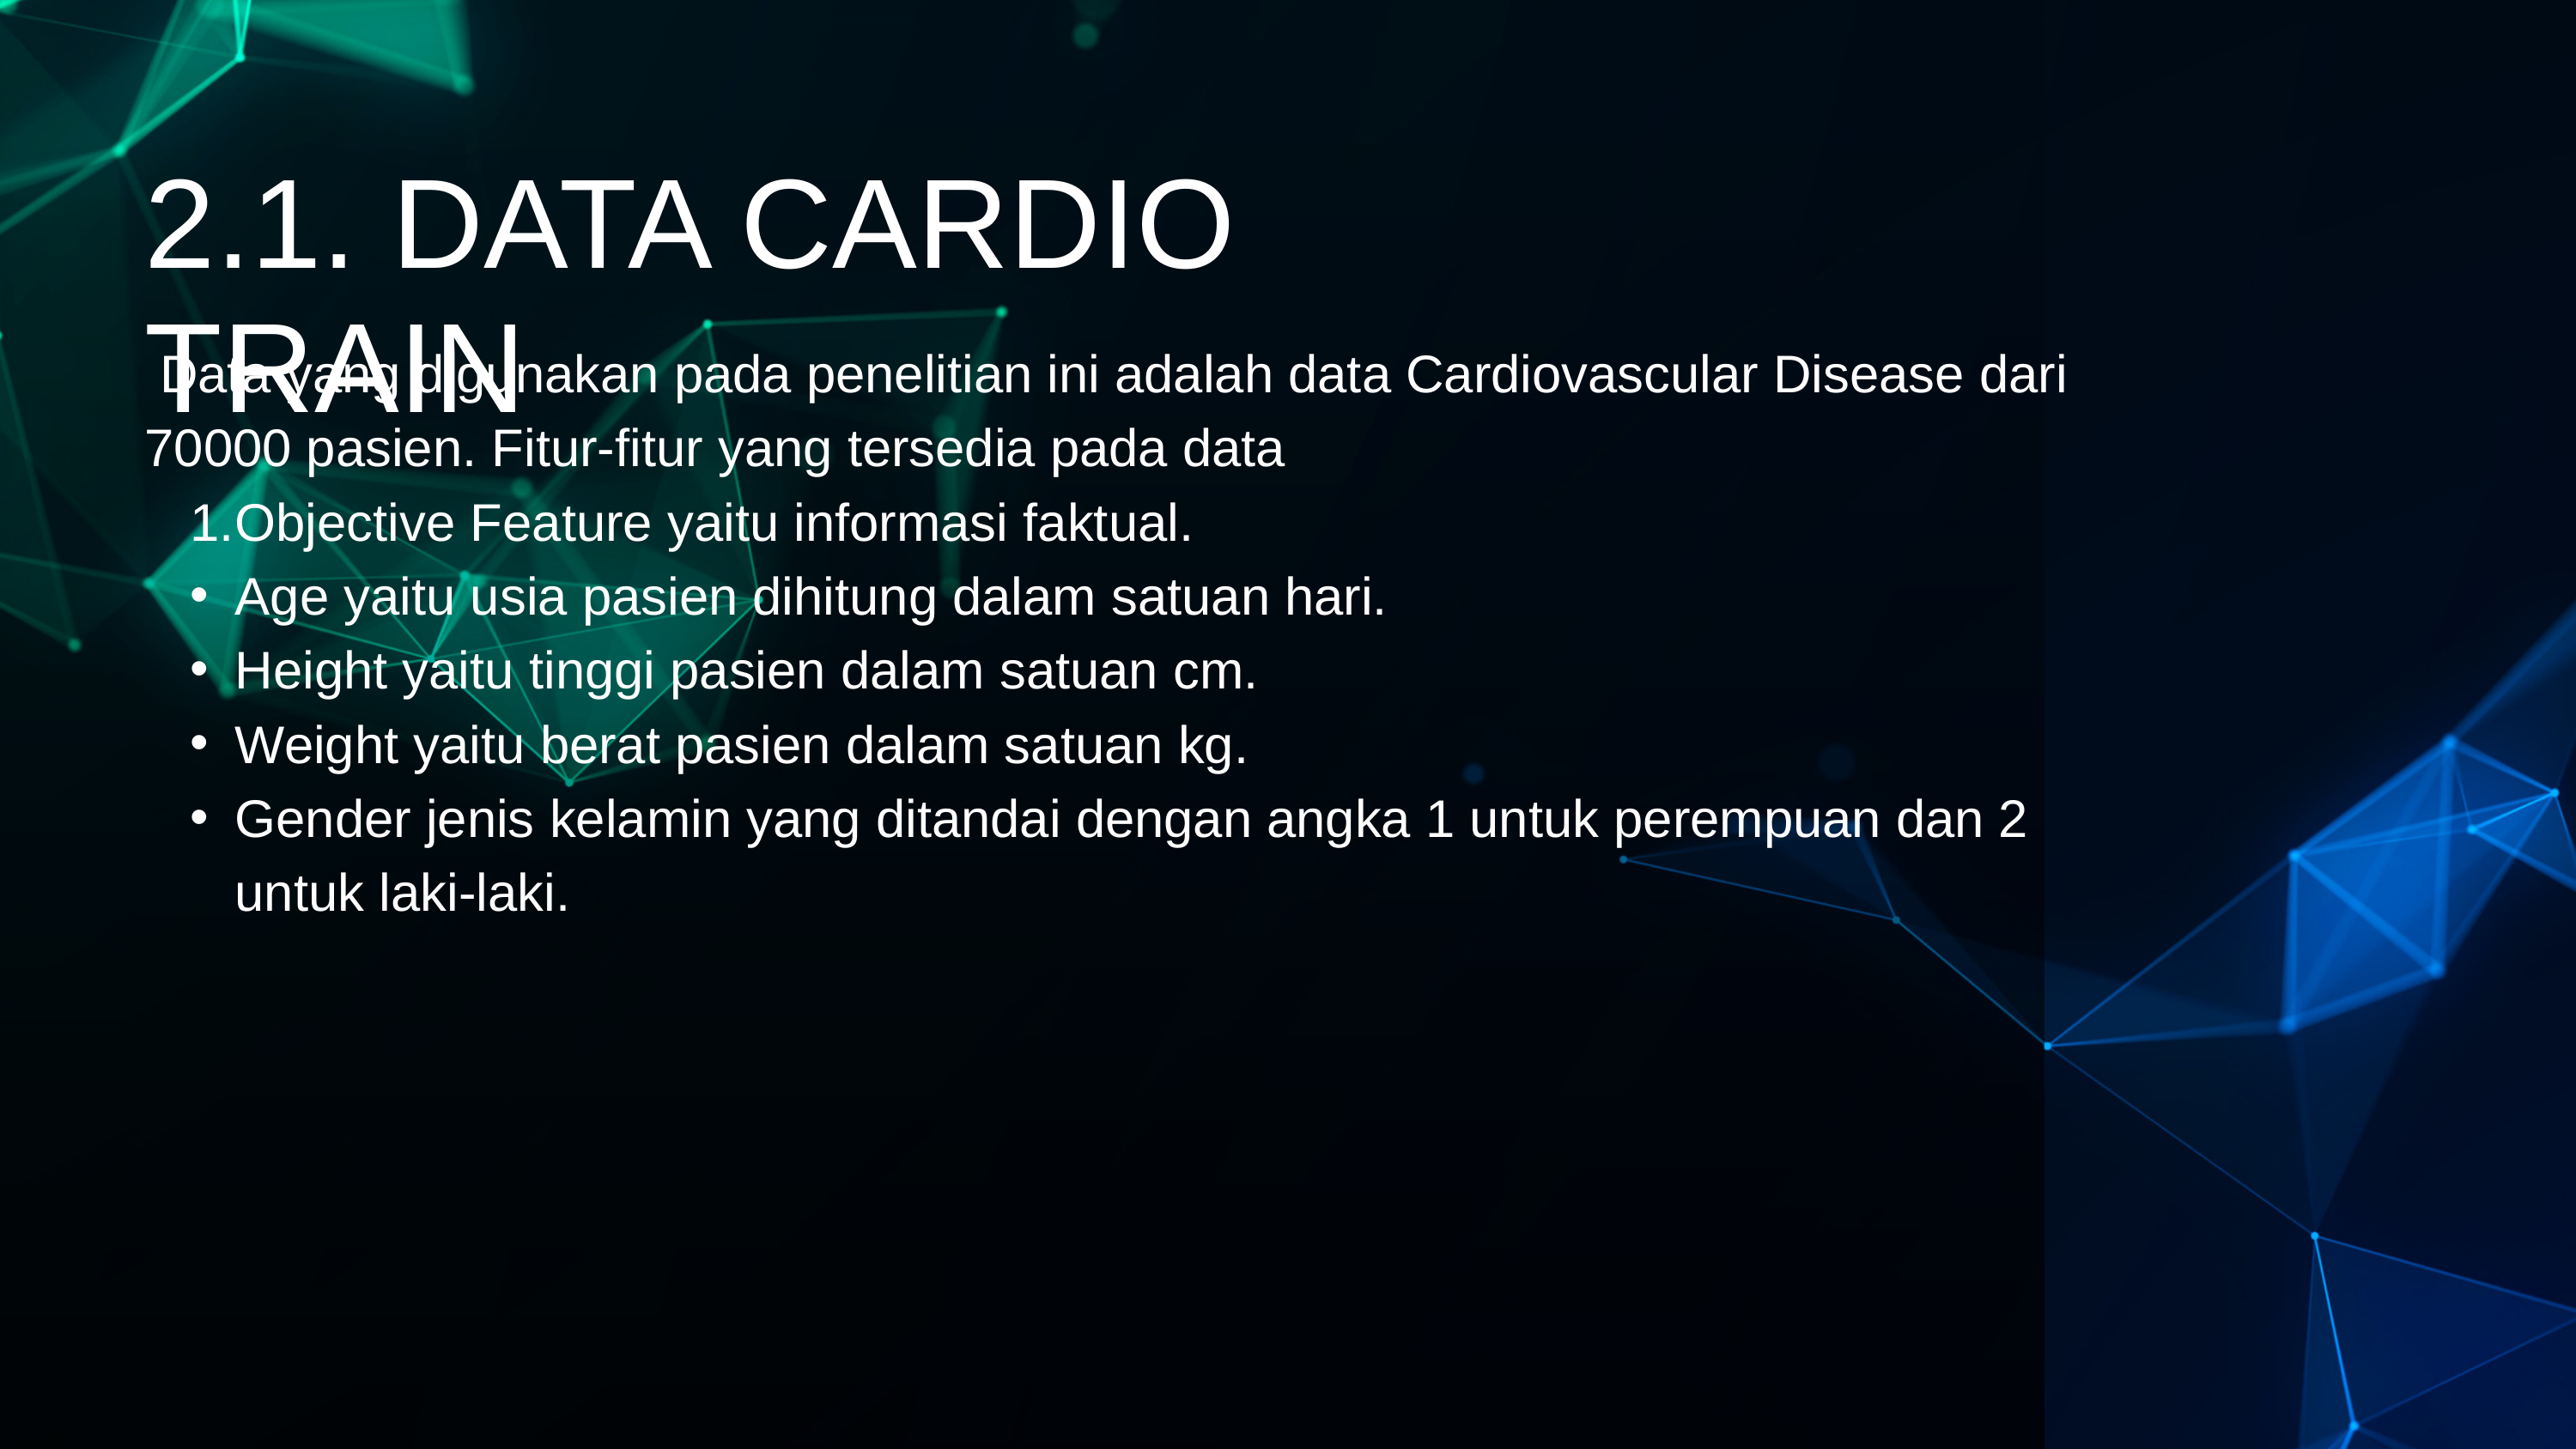

2.1. DATA CARDIO TRAIN
 Data yang digunakan pada penelitian ini adalah data Cardiovascular Disease dari 70000 pasien. Fitur-fitur yang tersedia pada data
Objective Feature yaitu informasi faktual.
Age yaitu usia pasien dihitung dalam satuan hari.
Height yaitu tinggi pasien dalam satuan cm.
Weight yaitu berat pasien dalam satuan kg.
Gender jenis kelamin yang ditandai dengan angka 1 untuk perempuan dan 2 untuk laki-laki.